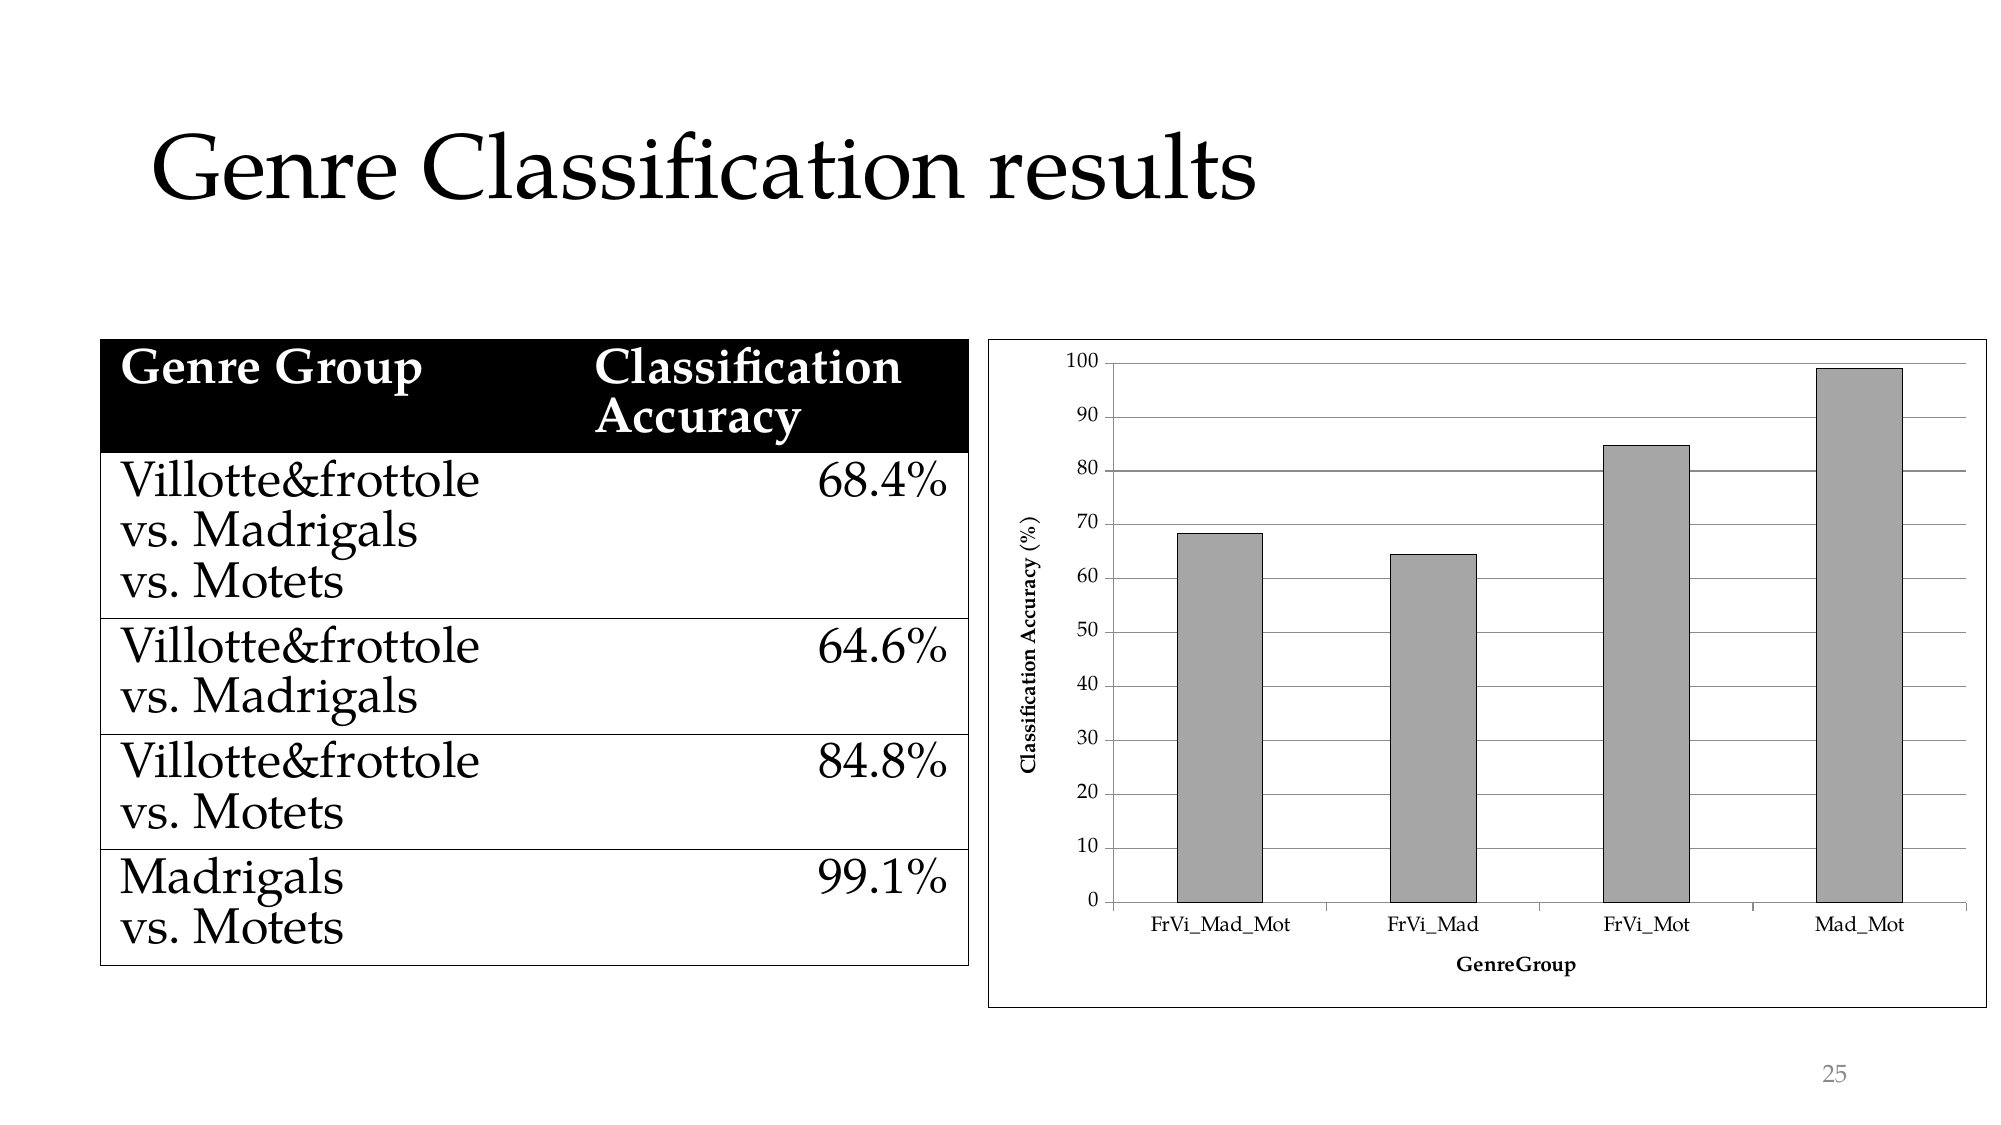

# Genre Classification results

### Chart

| Category |
|---|

### Chart

| Category | Classification Accuracy |
|---|---|
| FrVi_Mad_Mot | 68.41666666666666 |
| FrVi_Mad | 64.55 |
| FrVi_Mot | 84.79166666666659 |
| Mad_Mot | 99.08333333333331 |
| Genre Group | Classification Accuracy |
| --- | --- |
| Villotte&frottole vs. Madrigals vs. Motets | 68.4% |
| Villotte&frottole vs. Madrigals | 64.6% |
| Villotte&frottole vs. Motets | 84.8% |
| Madrigals vs. Motets | 99.1% |
25